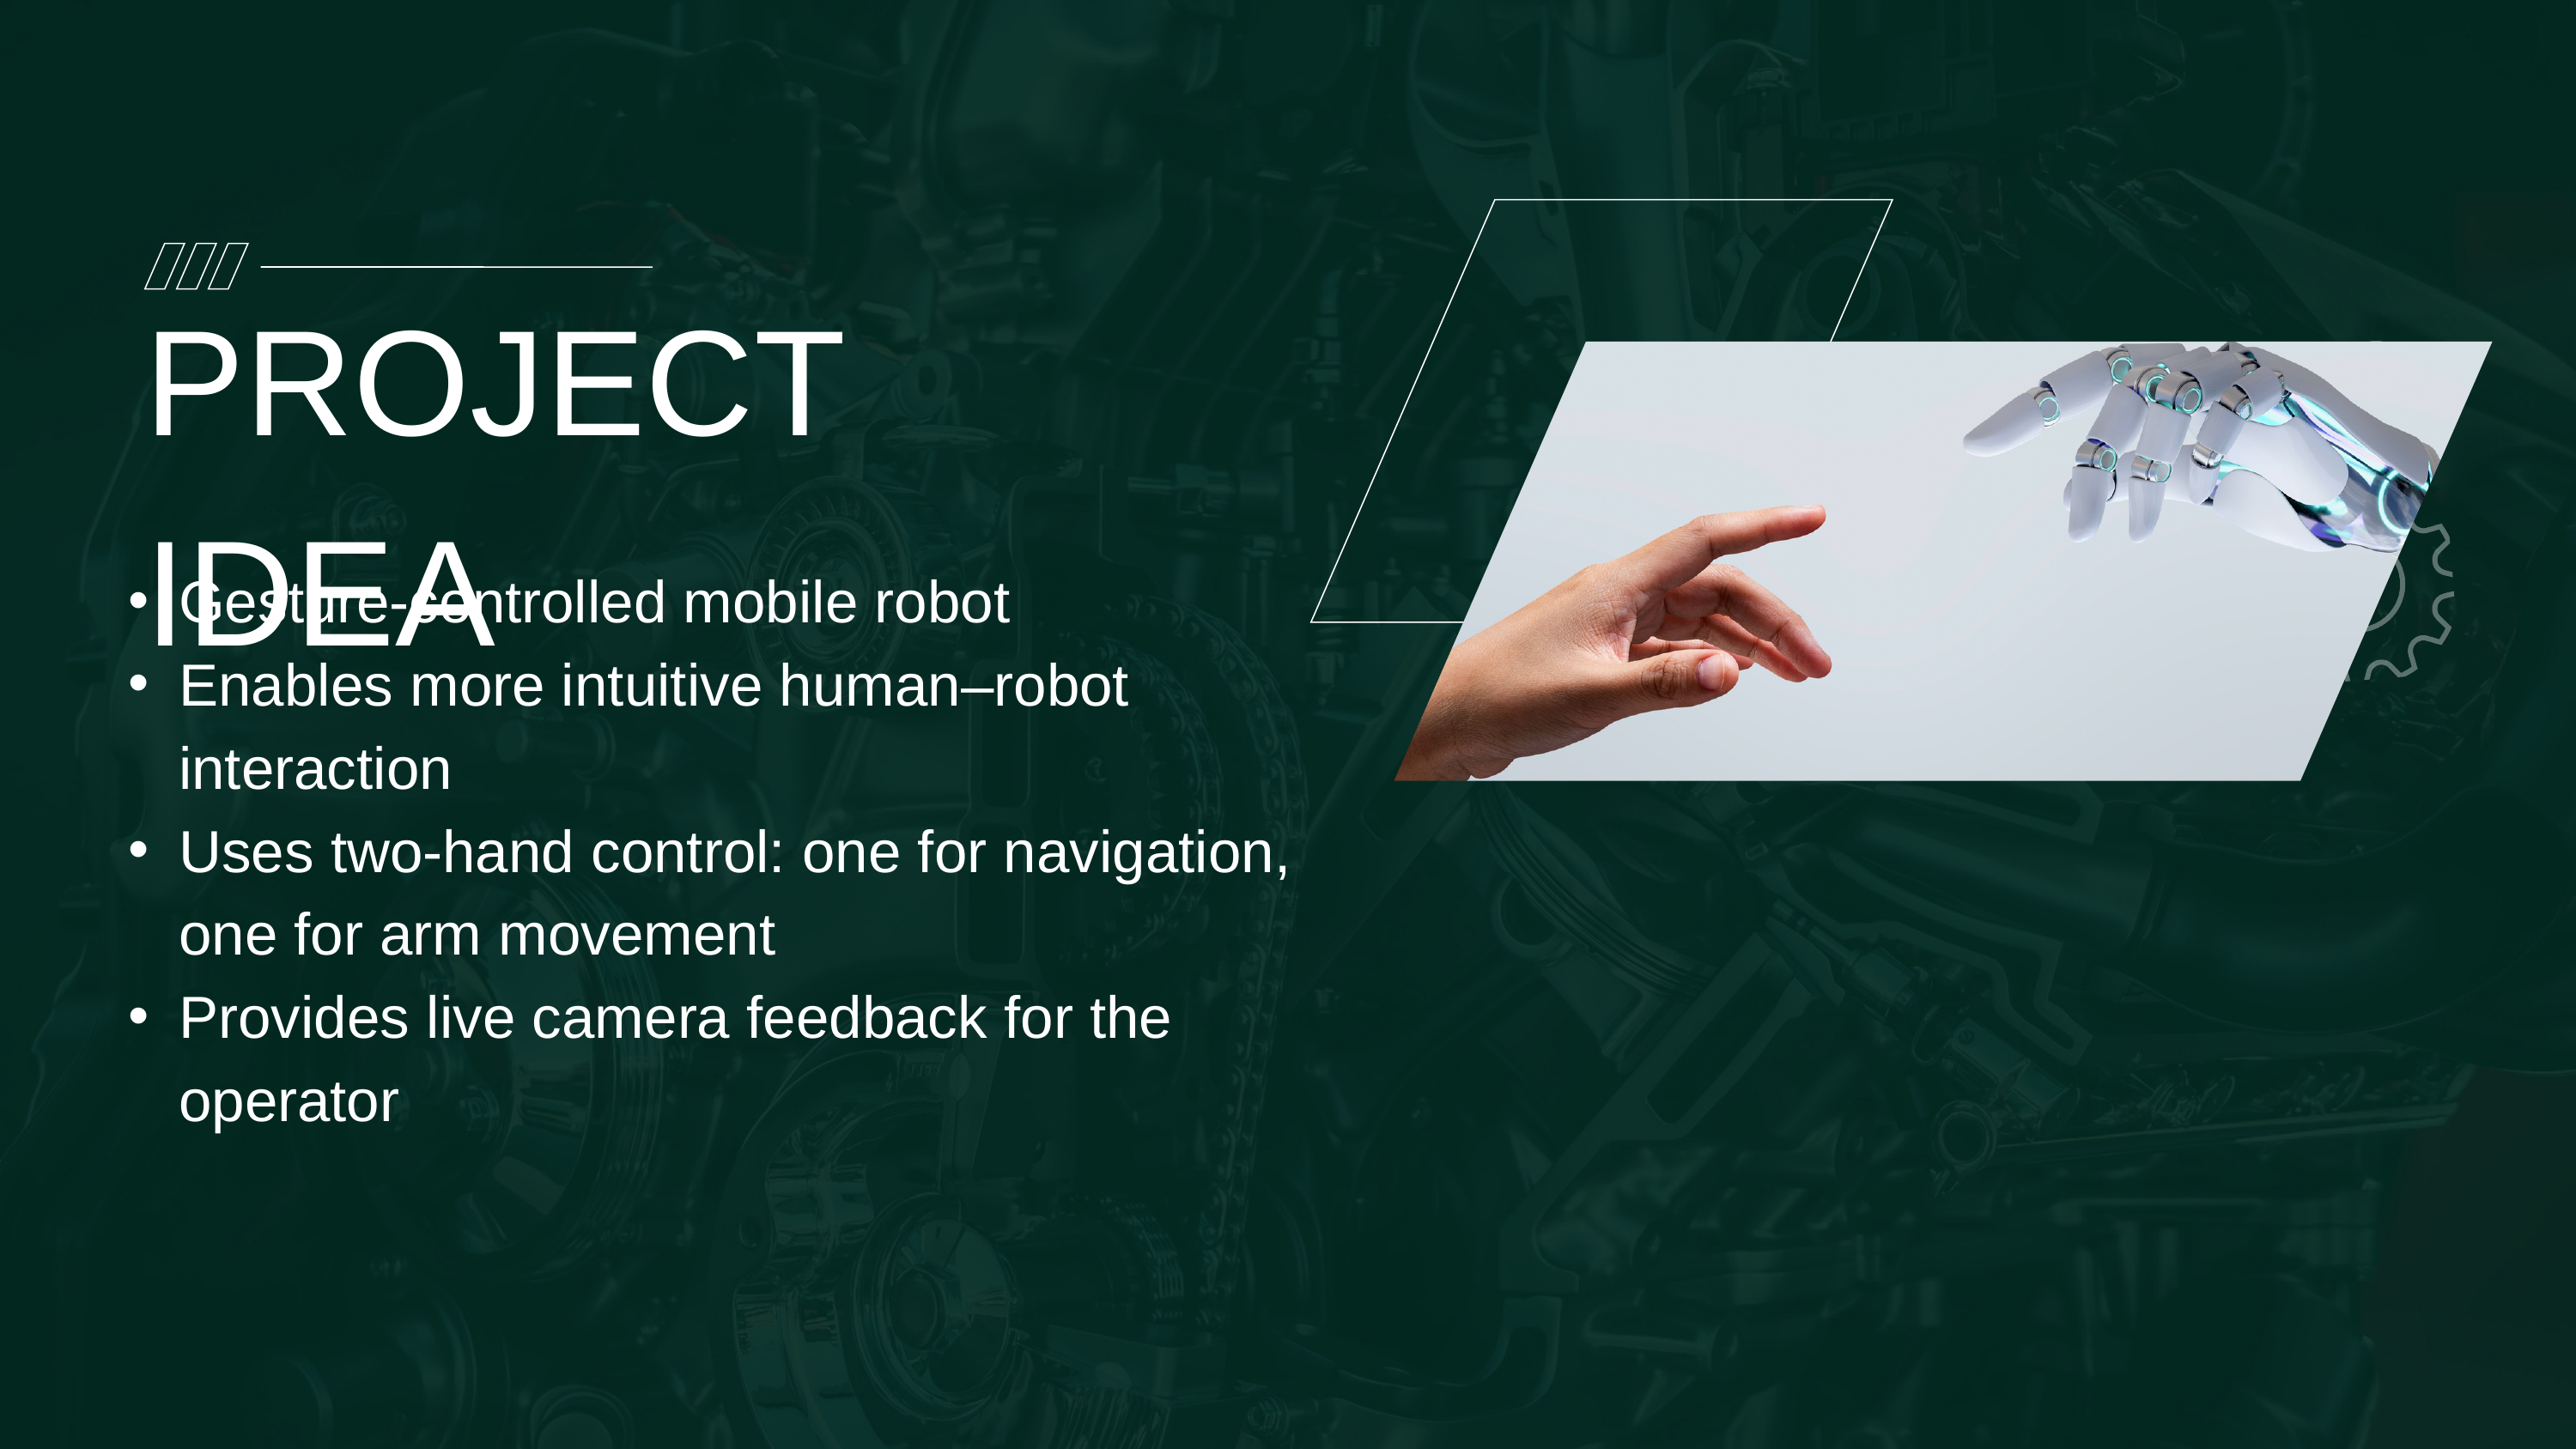

PROJECT IDEA

Gesture-controlled mobile robot
Enables more intuitive human–robot interaction
Uses two-hand control: one for navigation, one for arm movement
Provides live camera feedback for the operator